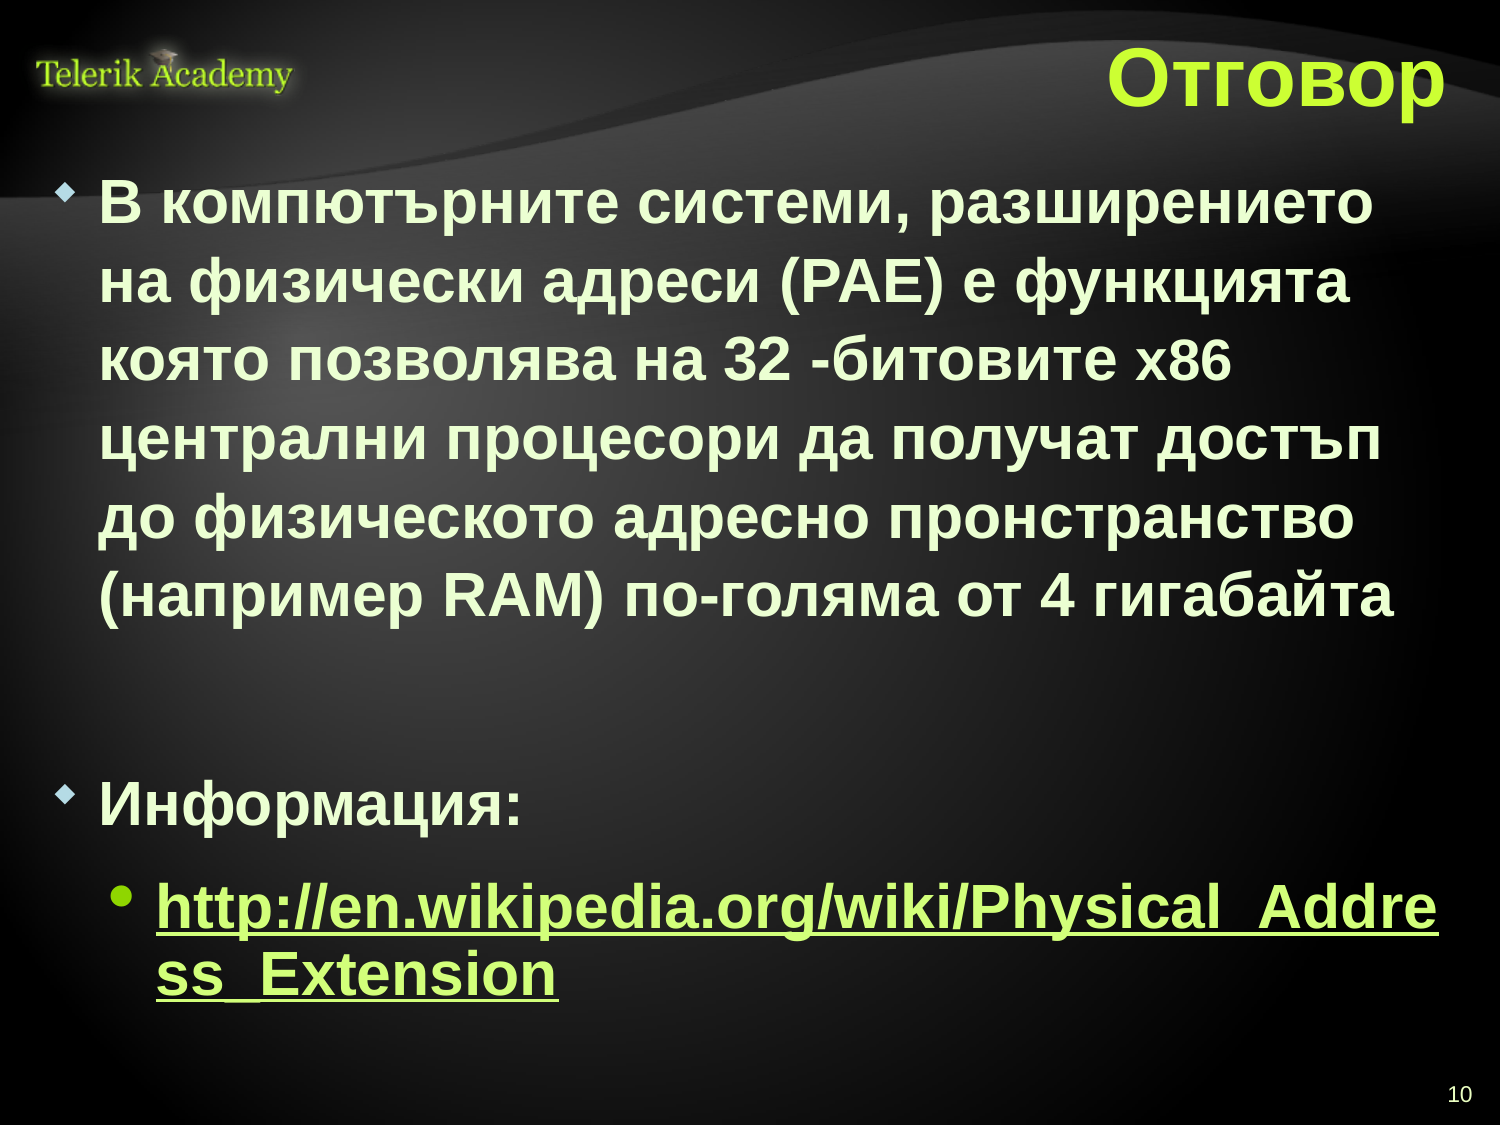

# Отговор
В компютърните системи, разширението на физически адреси (PAE) е функцията която позволява на 32 -битовите x86 централни процесори да получат достъп до физическото адресно пронстранство (например RAM) по-голямa от 4 гигабайта

Информация:
http://en.wikipedia.org/wiki/Physical_Address_Extension

…

10